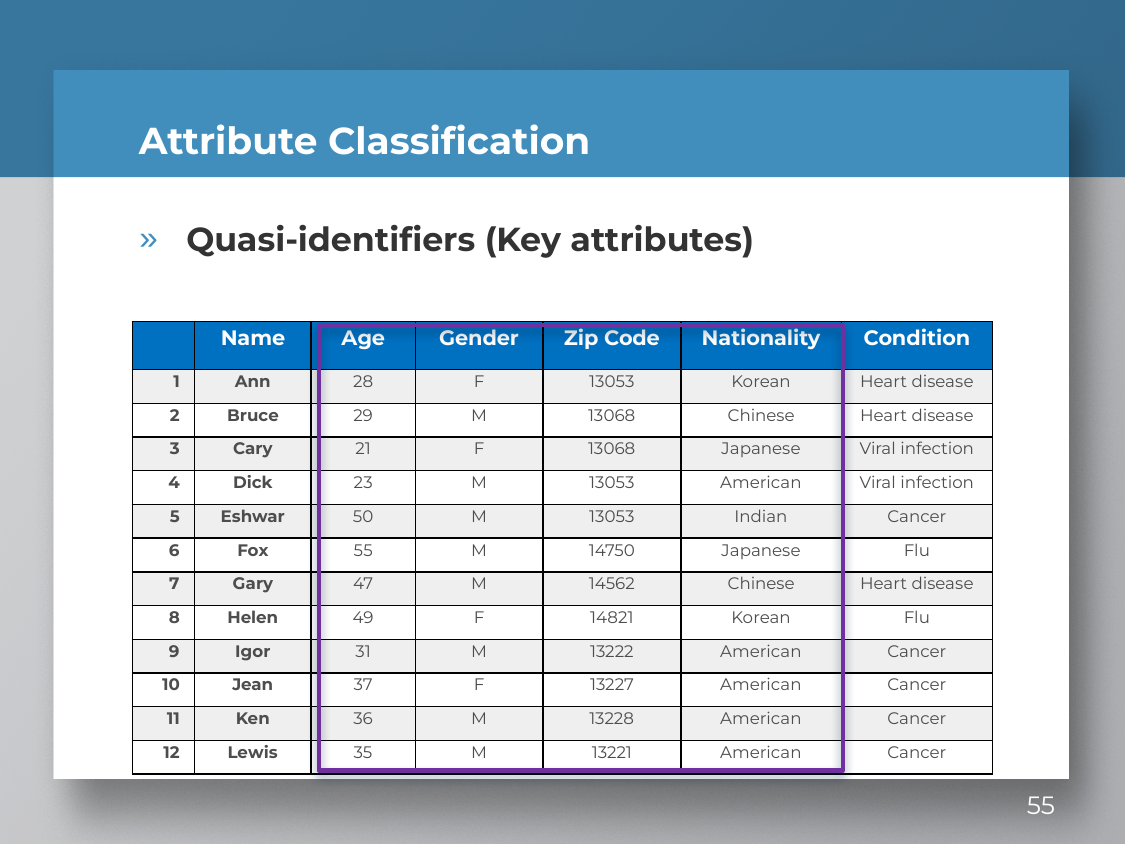

# Attribute Classification
Quasi-identifiers (Key attributes)

|  | Name | Age | Gender | Zip Code | Nationality | Condition |
| --- | --- | --- | --- | --- | --- | --- |
| 1 | Ann | 28 | F | 13053 | Korean | Heart disease |
| 2 | Bruce | 29 | M | 13068 | Chinese | Heart disease |
| 3 | Cary | 21 | F | 13068 | Japanese | Viral infection |
| 4 | Dick | 23 | M | 13053 | American | Viral infection |
| 5 | Eshwar | 50 | M | 13053 | Indian | Cancer |
| 6 | Fox | 55 | M | 14750 | Japanese | Flu |
| 7 | Gary | 47 | M | 14562 | Chinese | Heart disease |
| 8 | Helen | 49 | F | 14821 | Korean | Flu |
| 9 | Igor | 31 | M | 13222 | American | Cancer |
| 10 | Jean | 37 | F | 13227 | American | Cancer |
| 11 | Ken | 36 | M | 13228 | American | Cancer |
| 12 | Lewis | 35 | M | 13221 | American | Cancer |

55